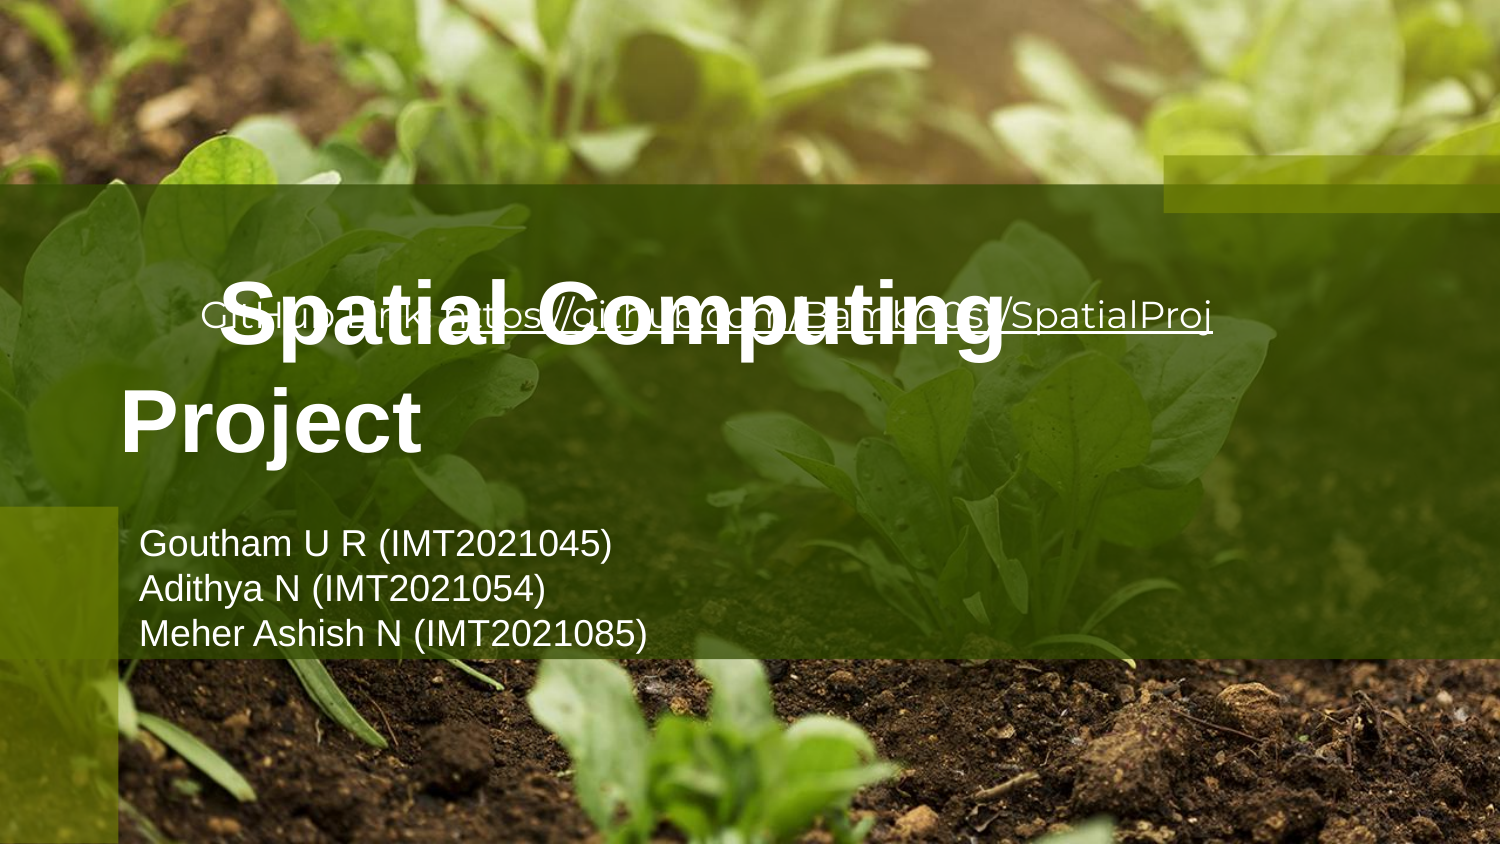

# Spatial Computing Project
GitHub Link: https://github.com/Bambo0st/SpatialProj
Goutham U R (IMT2021045)
Adithya N (IMT2021054)
Meher Ashish N (IMT2021085)